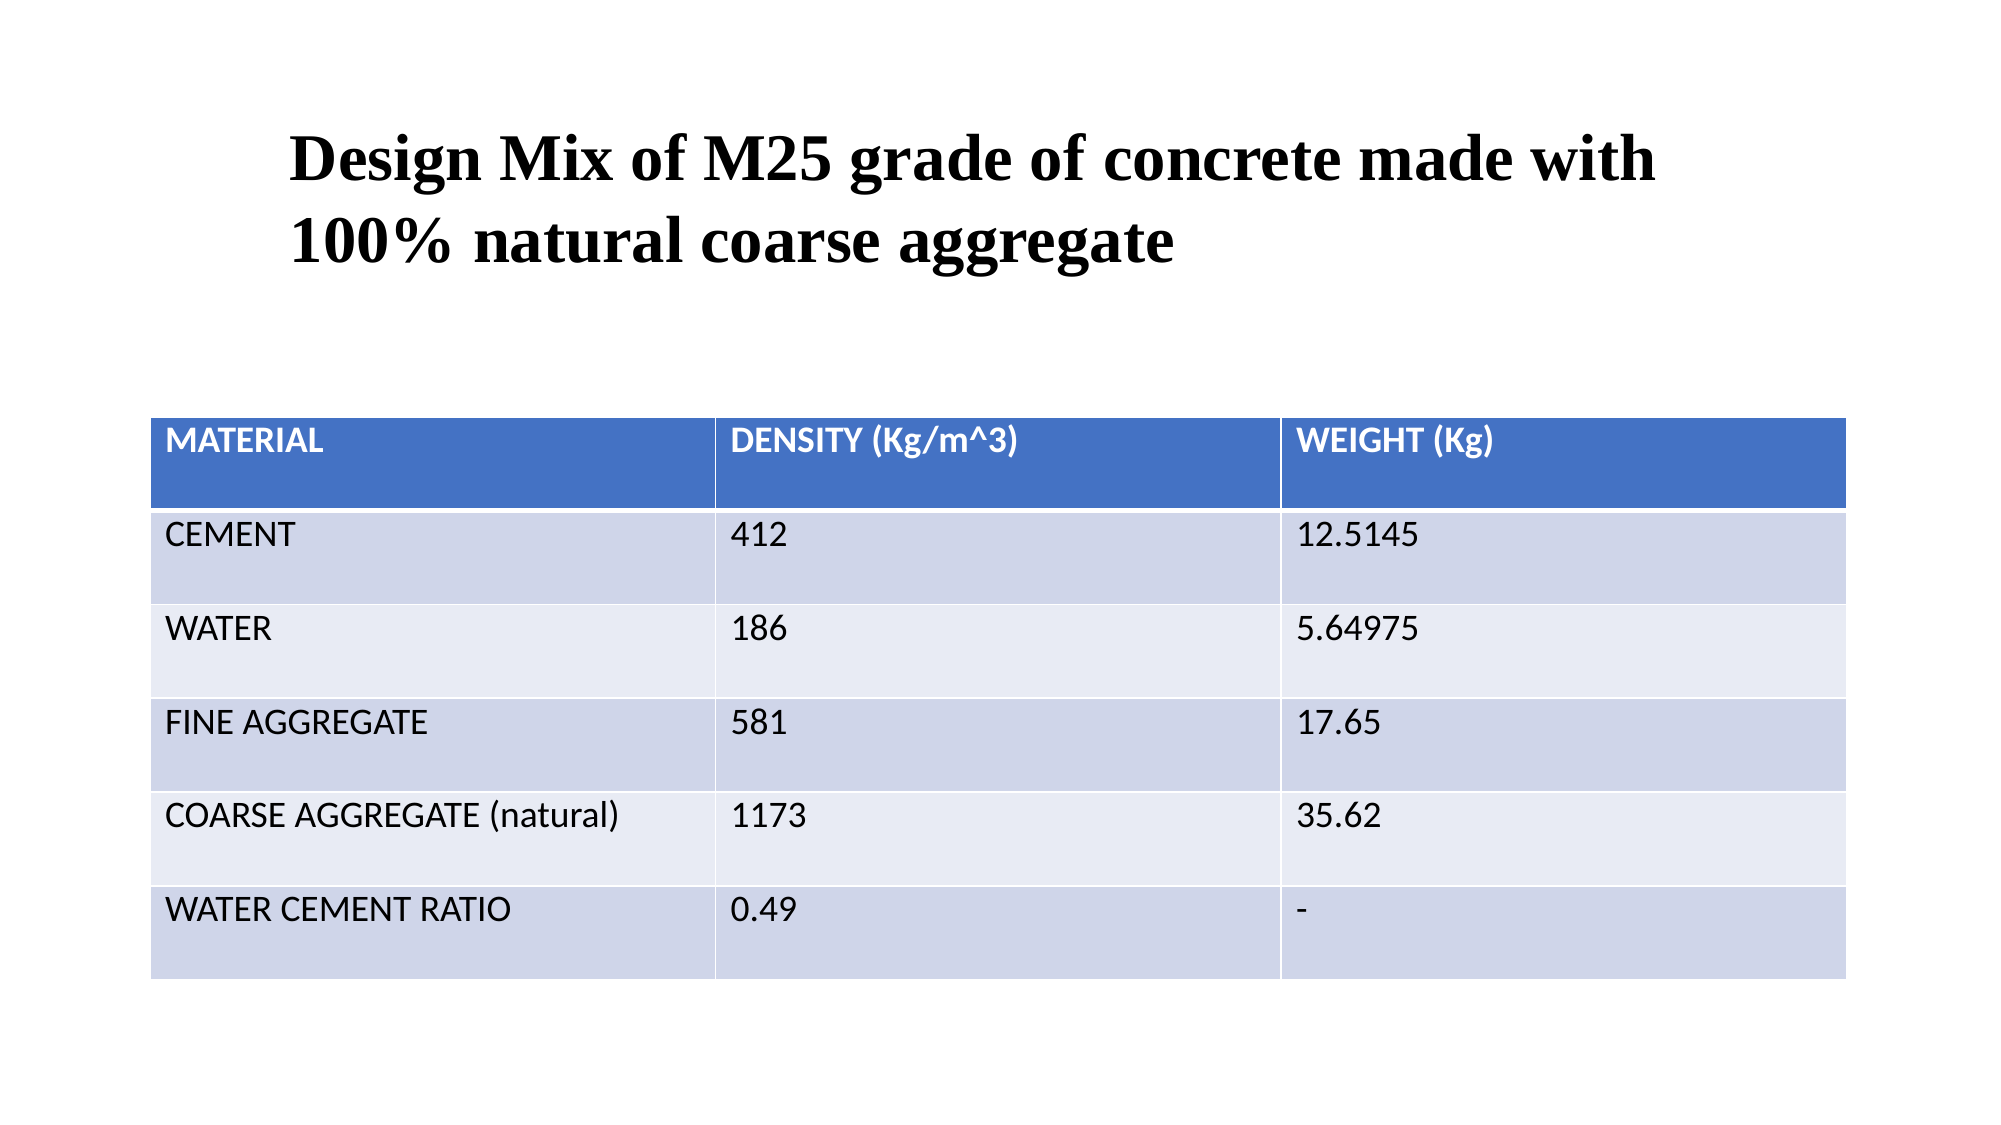

Design Mix of M25 grade of concrete made with 100% natural coarse aggregate
| MATERIAL | DENSITY (Kg/m^3) | WEIGHT (Kg) |
| --- | --- | --- |
| CEMENT | 412 | 12.5145 |
| WATER | 186 | 5.64975 |
| FINE AGGREGATE | 581 | 17.65 |
| COARSE AGGREGATE (natural) | 1173 | 35.62 |
| WATER CEMENT RATIO | 0.49 | - |